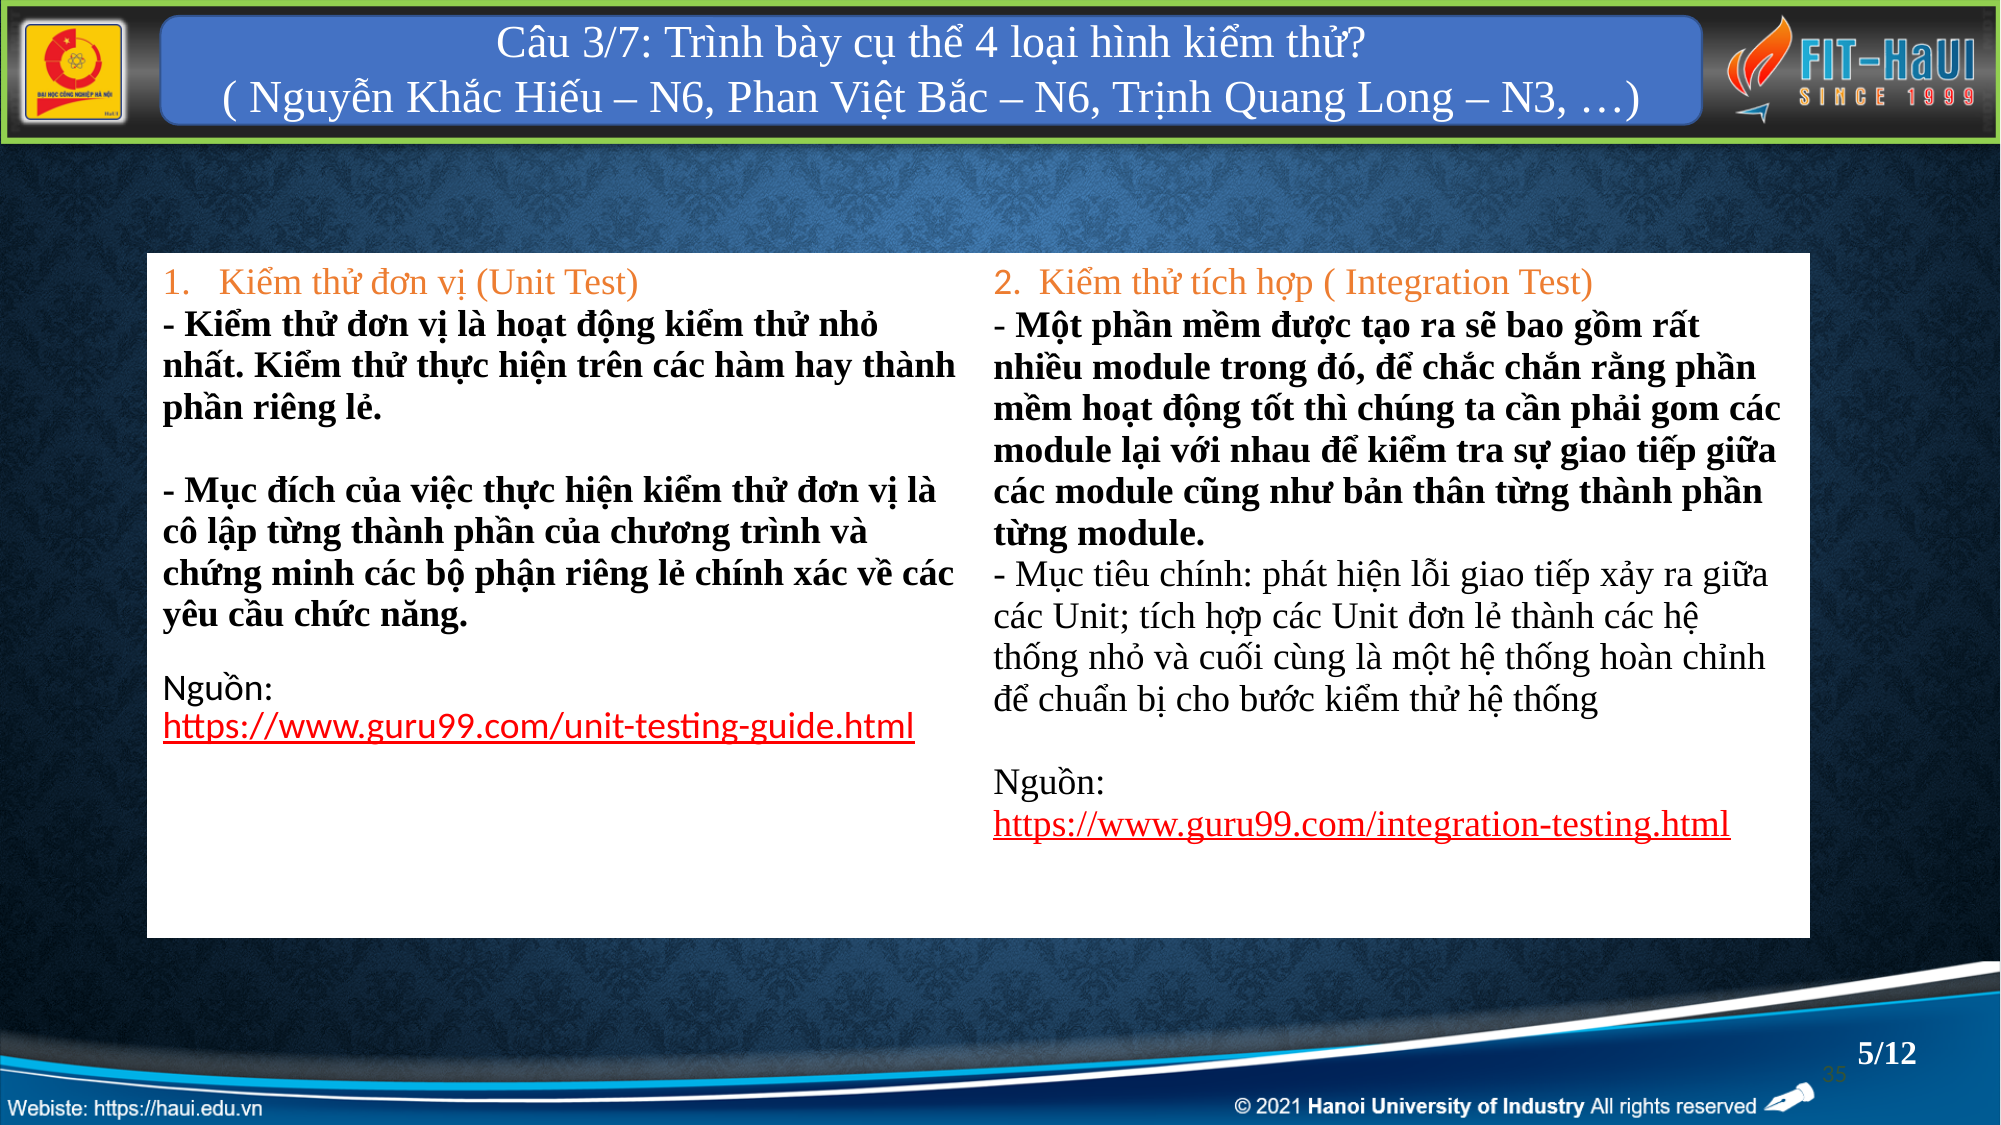

Câu 3/7: Trình bày cụ thể 4 loại hình kiểm thử?
( Nguyễn Khắc Hiếu – N6, Phan Việt Bắc – N6, Trịnh Quang Long – N3, …)

| Kiểm thử đơn vị (Unit Test) - Kiểm thử đơn vị là hoạt động kiểm thử nhỏ nhất. Kiểm thử thực hiện trên các hàm hay thành phần riêng lẻ. - Mục đích của việc thực hiện kiểm thử đơn vị là cô lập từng thành phần của chương trình và chứng minh các bộ phận riêng lẻ chính xác về các yêu cầu chức năng. Nguồn: https://www.guru99.com/unit-testing-guide.html | 2. Kiểm thử tích hợp ( Integration Test) - Một phần mềm được tạo ra sẽ bao gồm rất nhiều module trong đó, để chắc chắn rằng phần mềm hoạt động tốt thì chúng ta cần phải gom các module lại với nhau để kiểm tra sự giao tiếp giữa các module cũng như bản thân từng thành phần từng module. - Mục tiêu chính: phát hiện lỗi giao tiếp xảy ra giữa các Unit; tích hợp các Unit đơn lẻ thành các hệ thống nhỏ và cuối cùng là một hệ thống hoàn chỉnh để chuẩn bị cho bước kiểm thử hệ thống Nguồn: https://www.guru99.com/integration-testing.html |
| --- | --- |
5/12
35